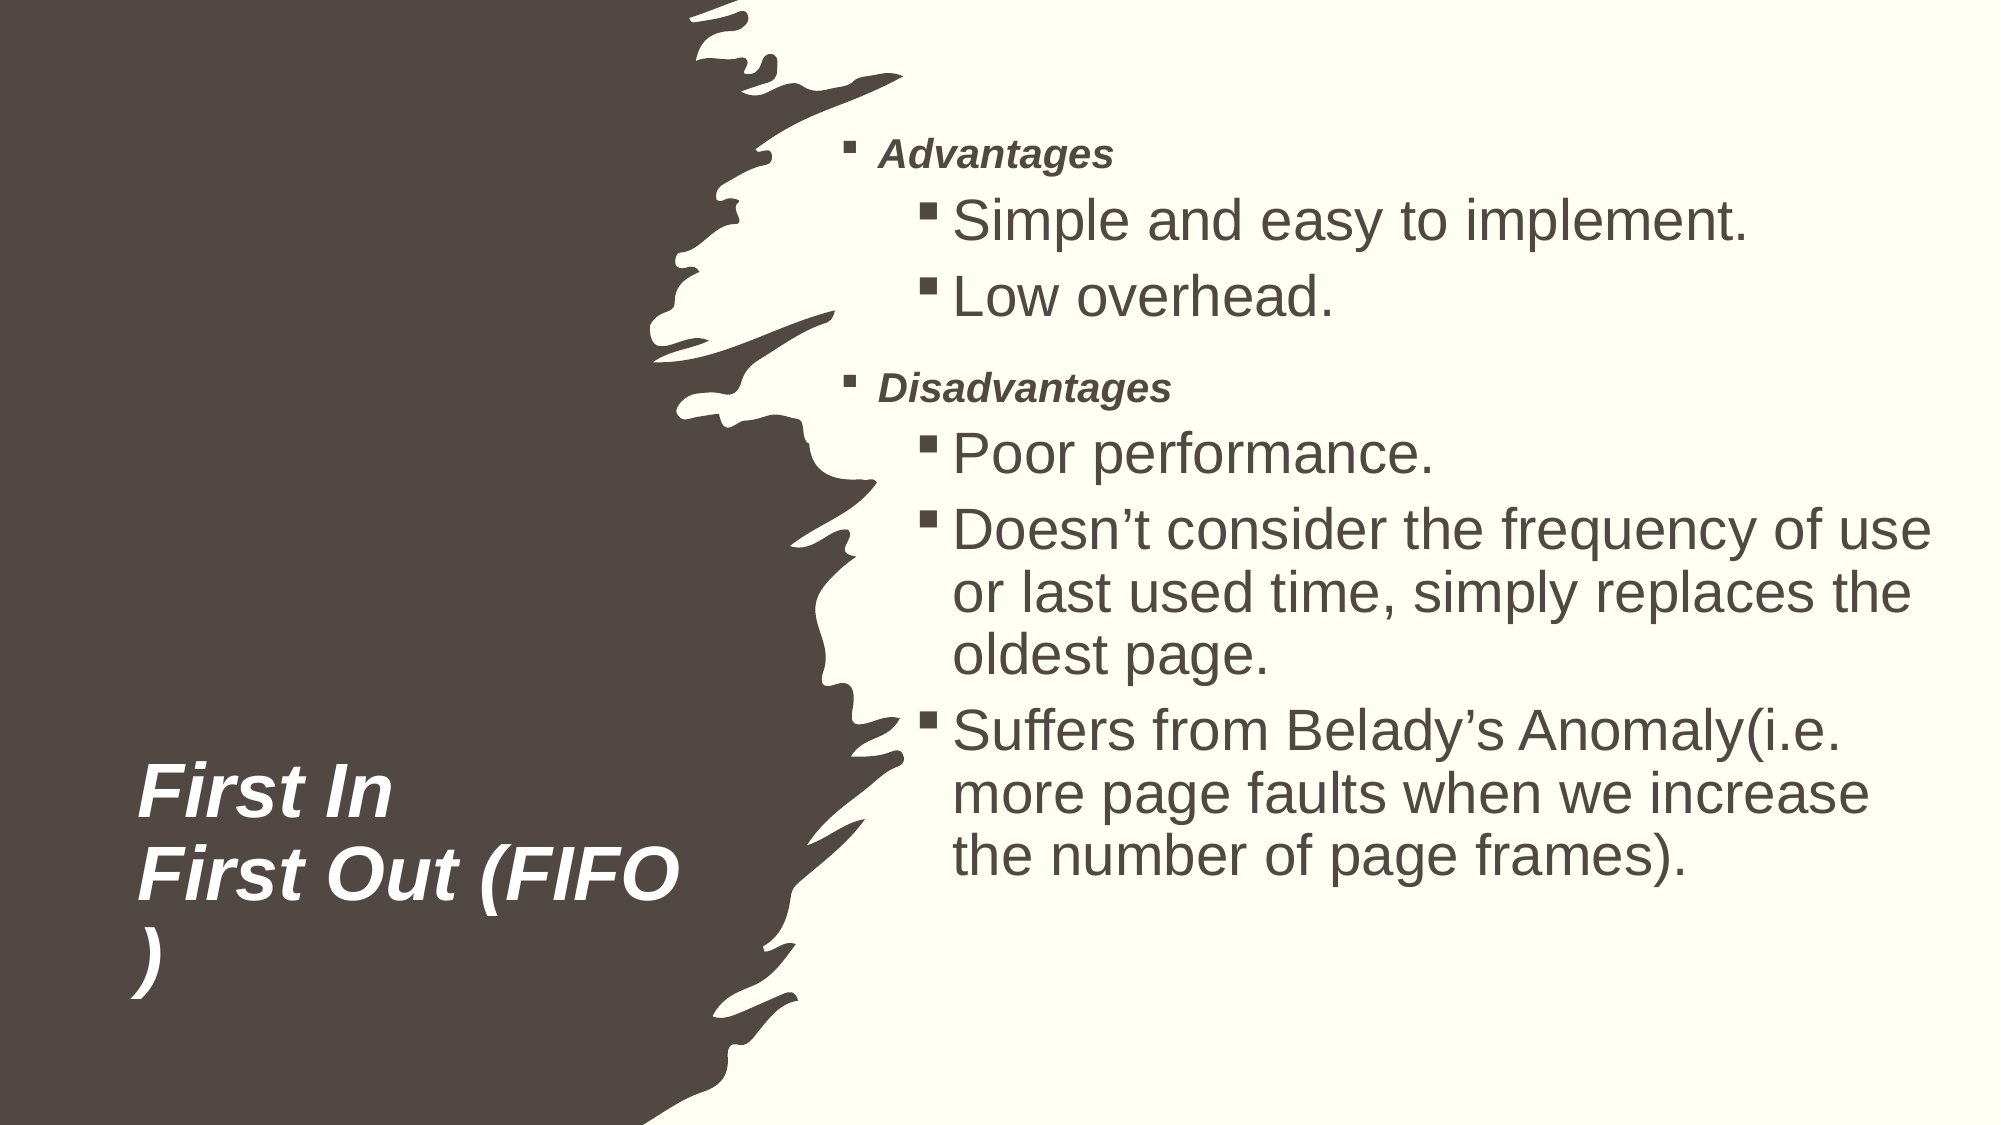

Advantages
Simple and easy to implement.
Low overhead.
Disadvantages
Poor performance.
Doesn’t consider the frequency of use or last used time, simply replaces the oldest page.
Suffers from Belady’s Anomaly(i.e. more page faults when we increase the number of page frames).

# First In First Out (FIFO)